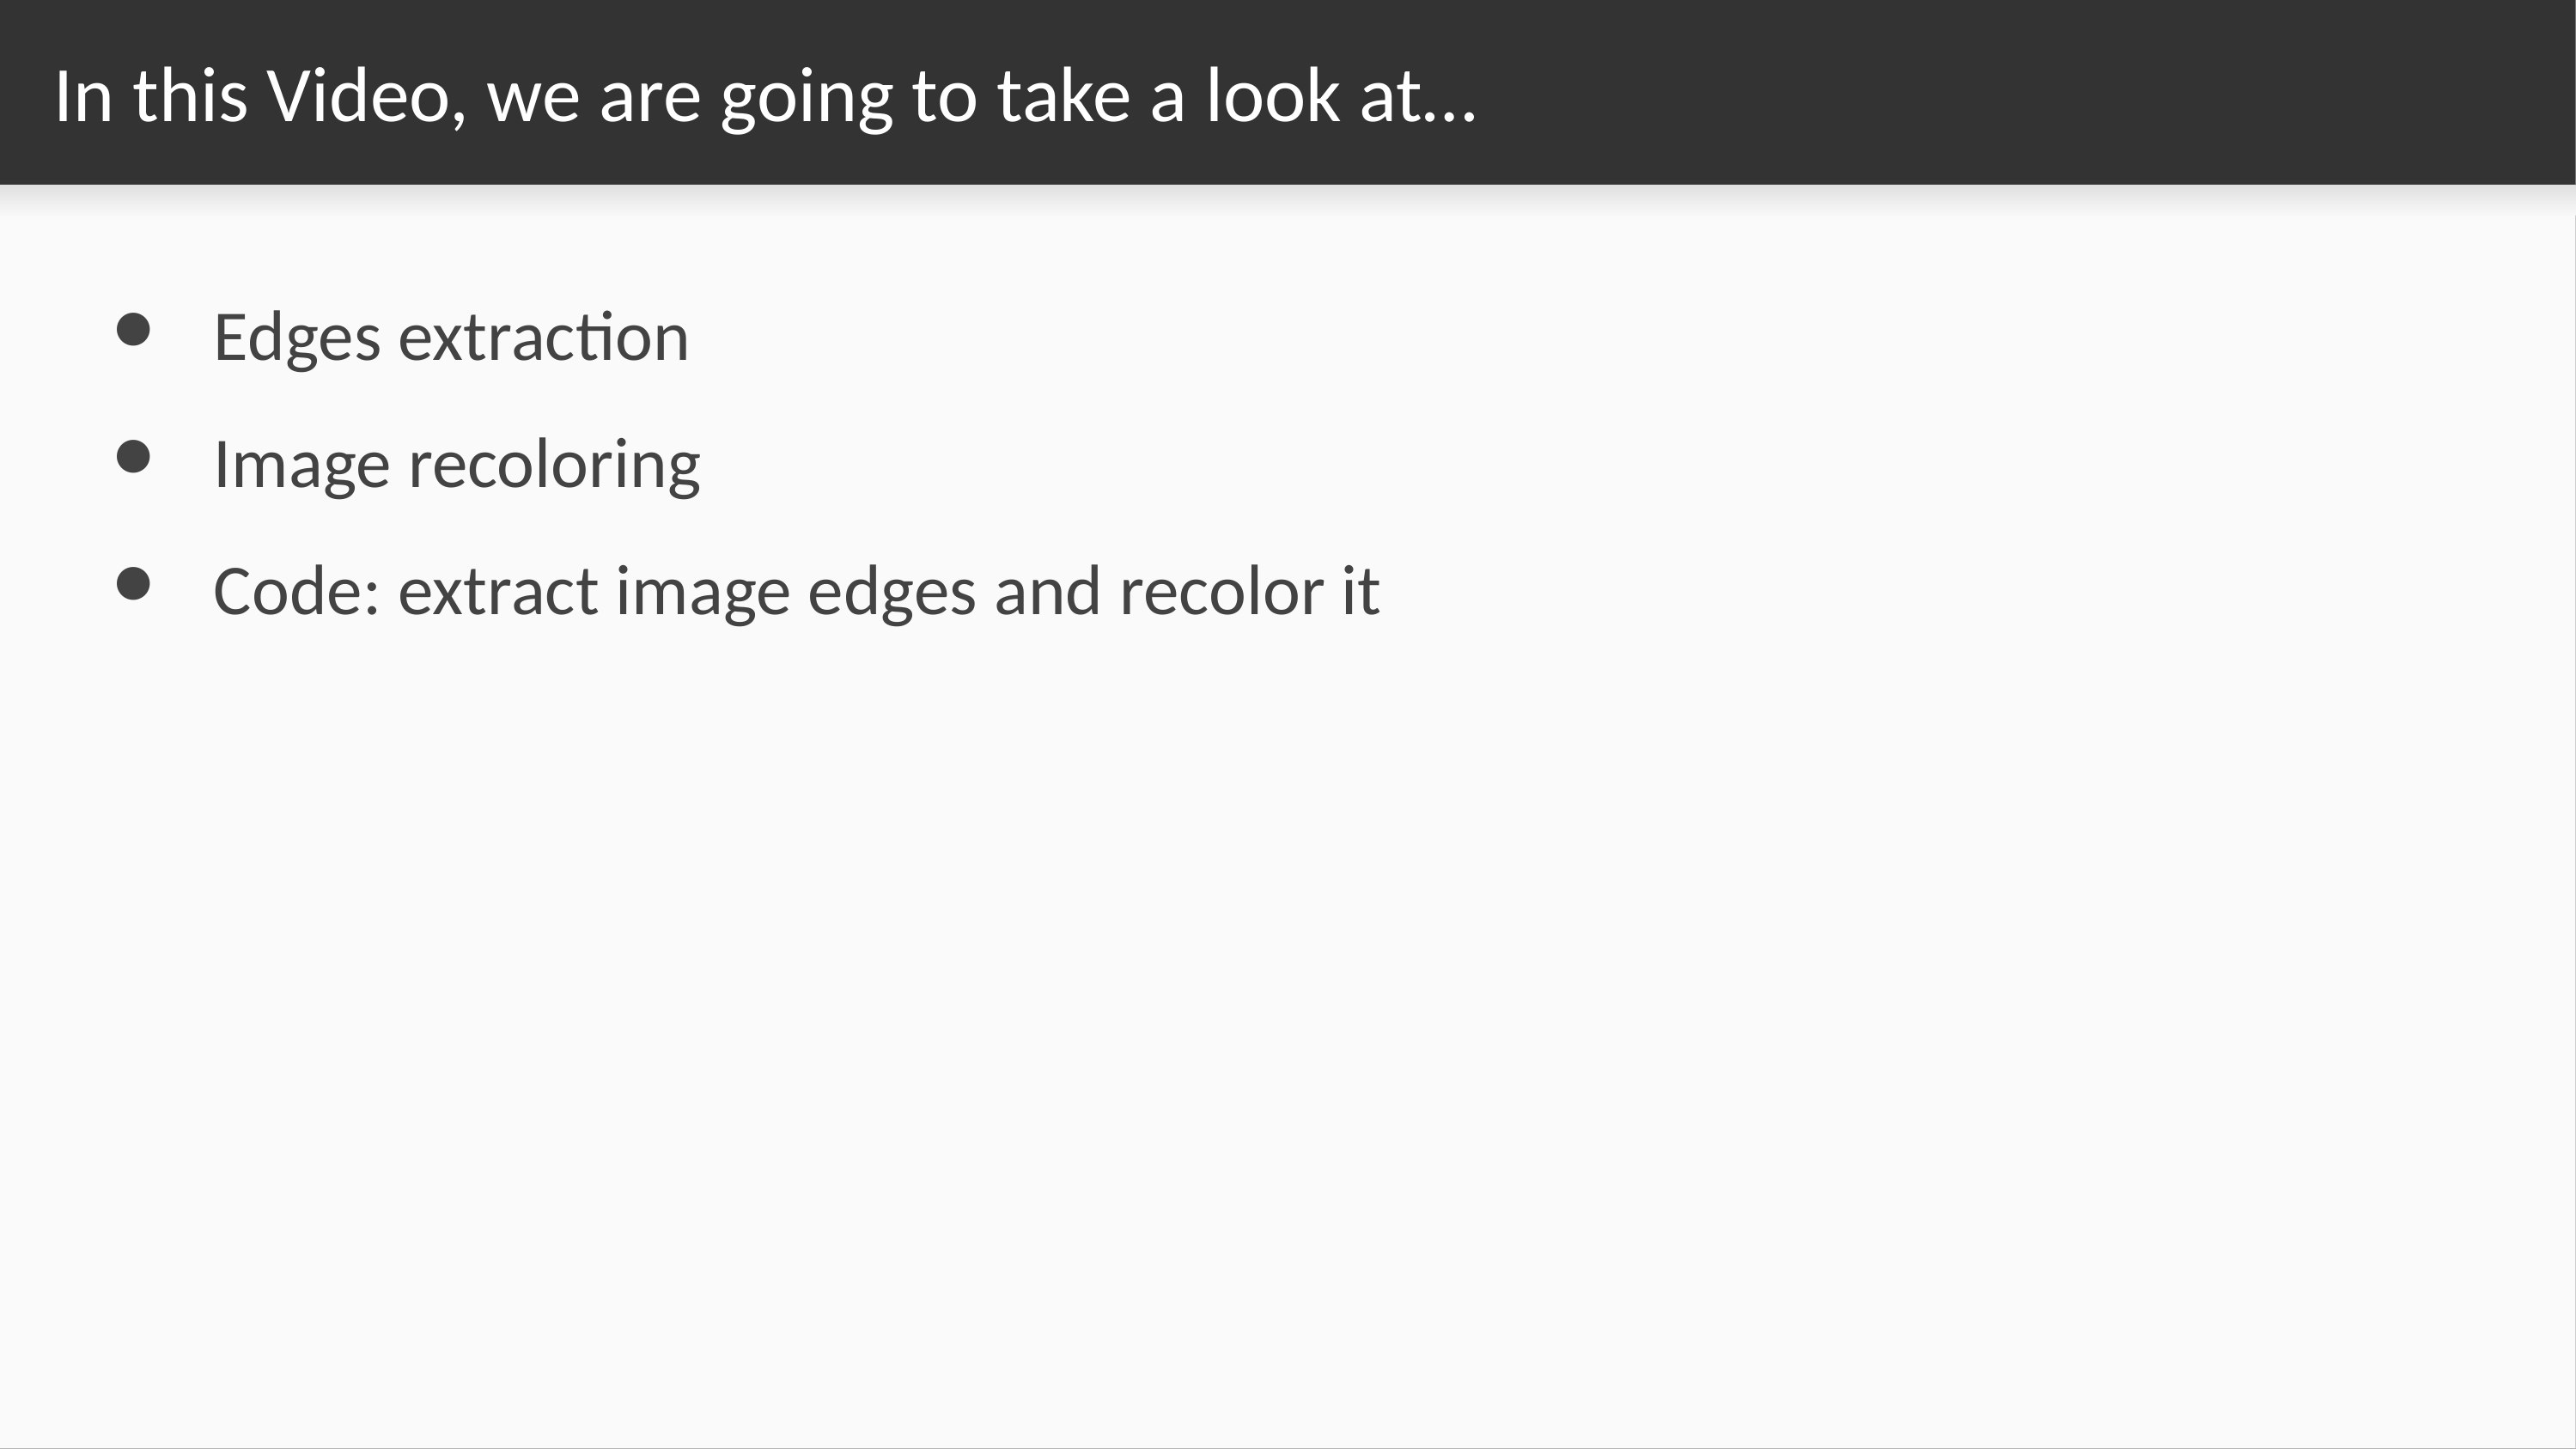

# In this Video, we are going to take a look at…
Edges extraction
Image recoloring
Code: extract image edges and recolor it